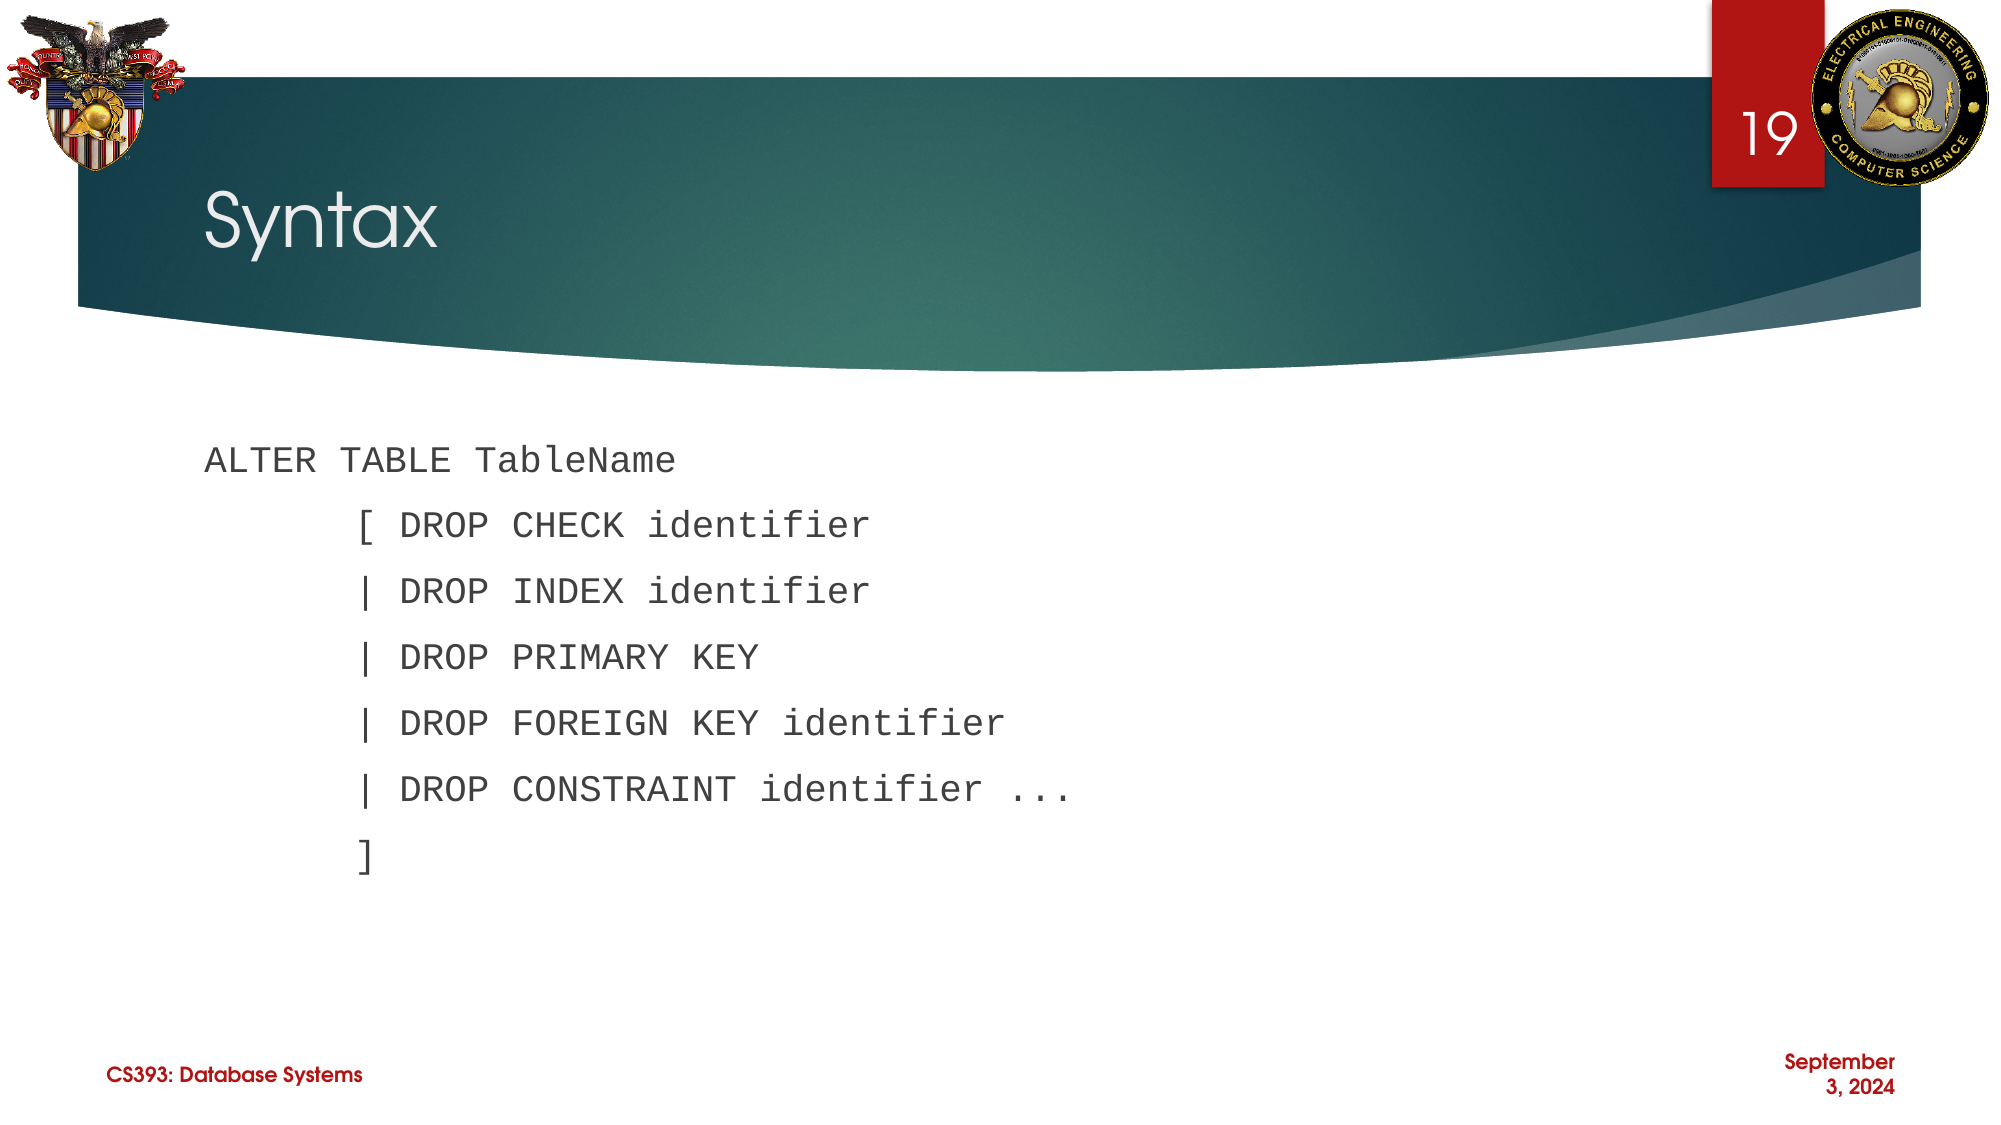

19
# Syntax
ALTER TABLE TableName
	[ DROP CHECK identifier
	| DROP INDEX identifier
	| DROP PRIMARY KEY
	| DROP FOREIGN KEY identifier
	| DROP CONSTRAINT identifier ...
	]
CS393: Database Systems
September 3, 2024